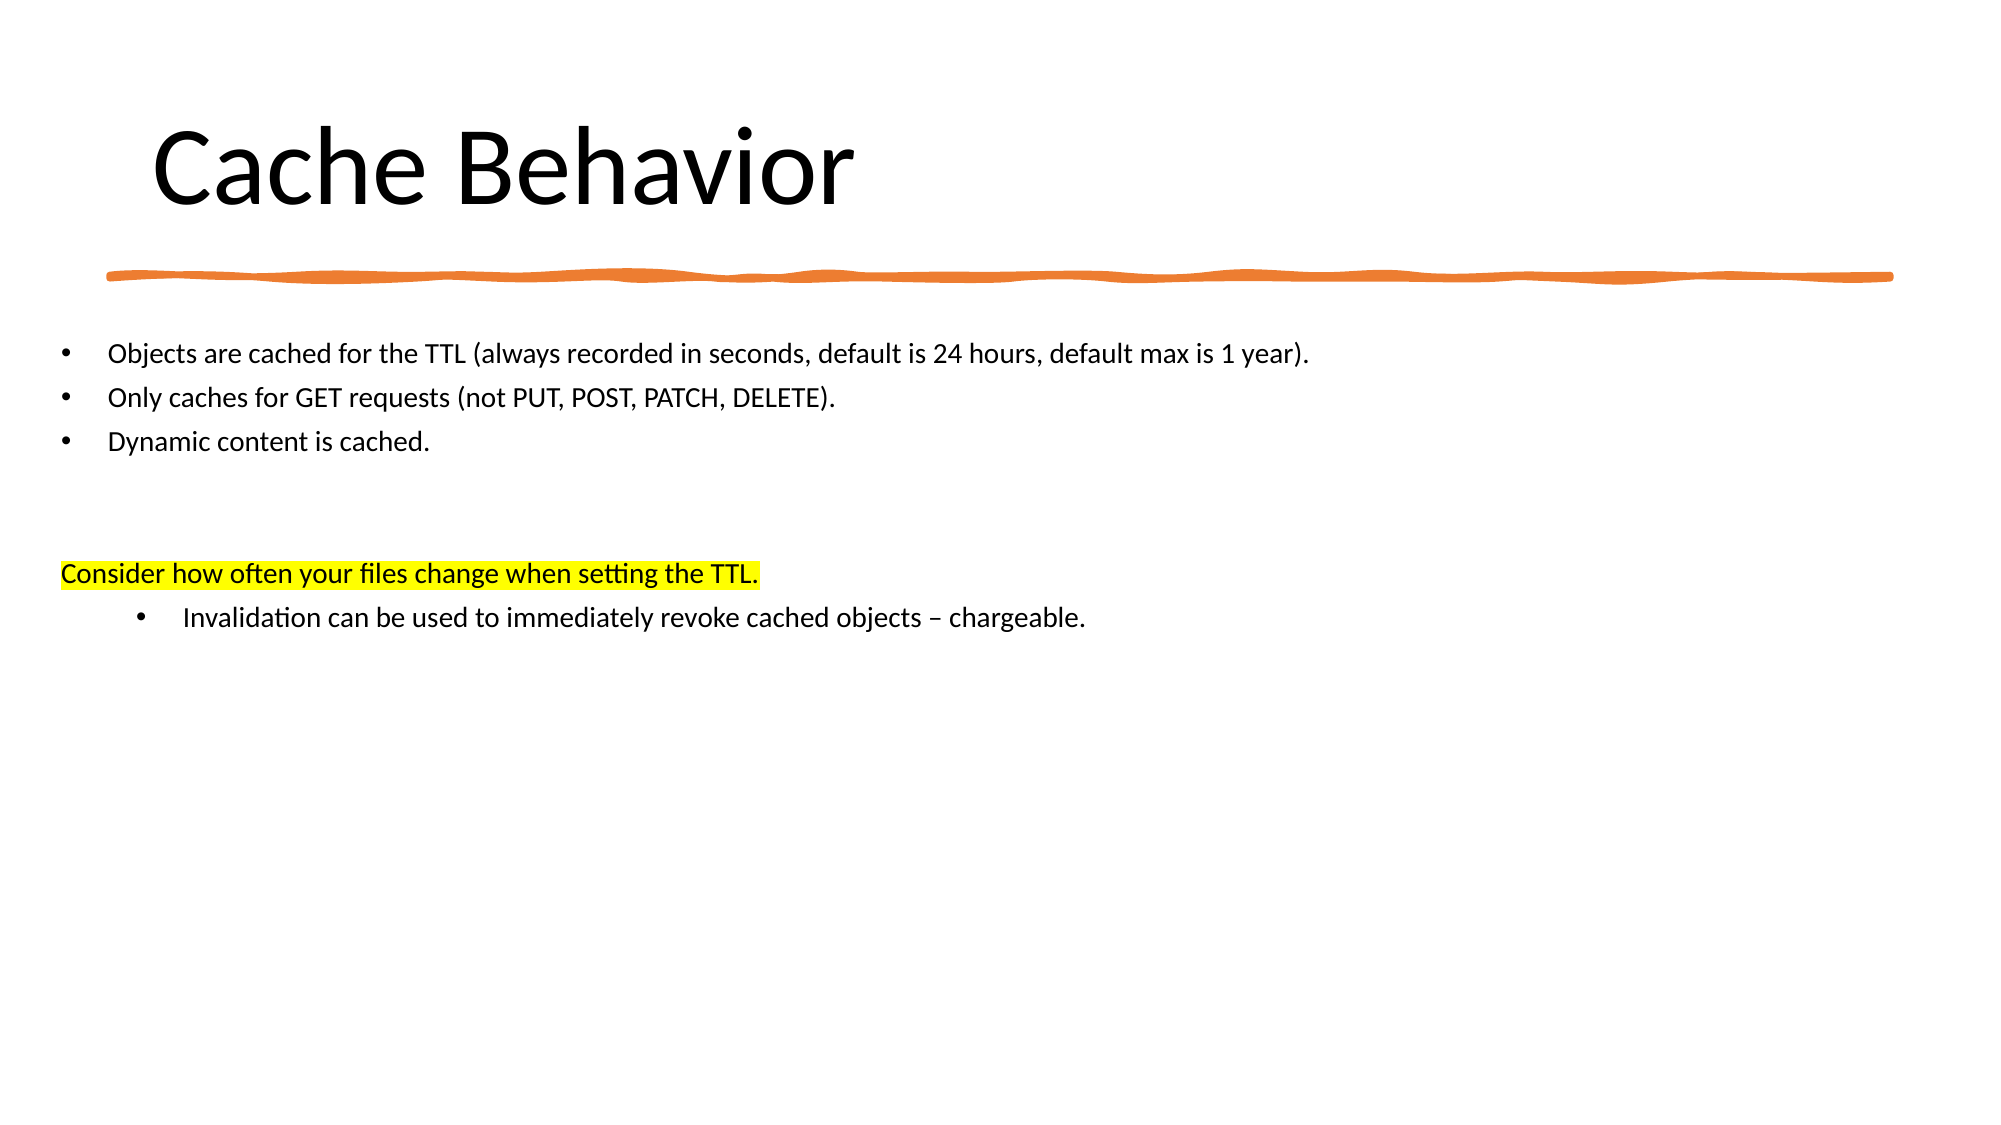

Cache Behavior

Objects are cached for the TTL (always recorded in seconds, default is 24 hours, default max is 1 year).
Only caches for GET requests (not PUT, POST, PATCH, DELETE).
Dynamic content is cached.

Consider how often your files change when setting the TTL.
Invalidation can be used to immediately revoke cached objects – chargeable.